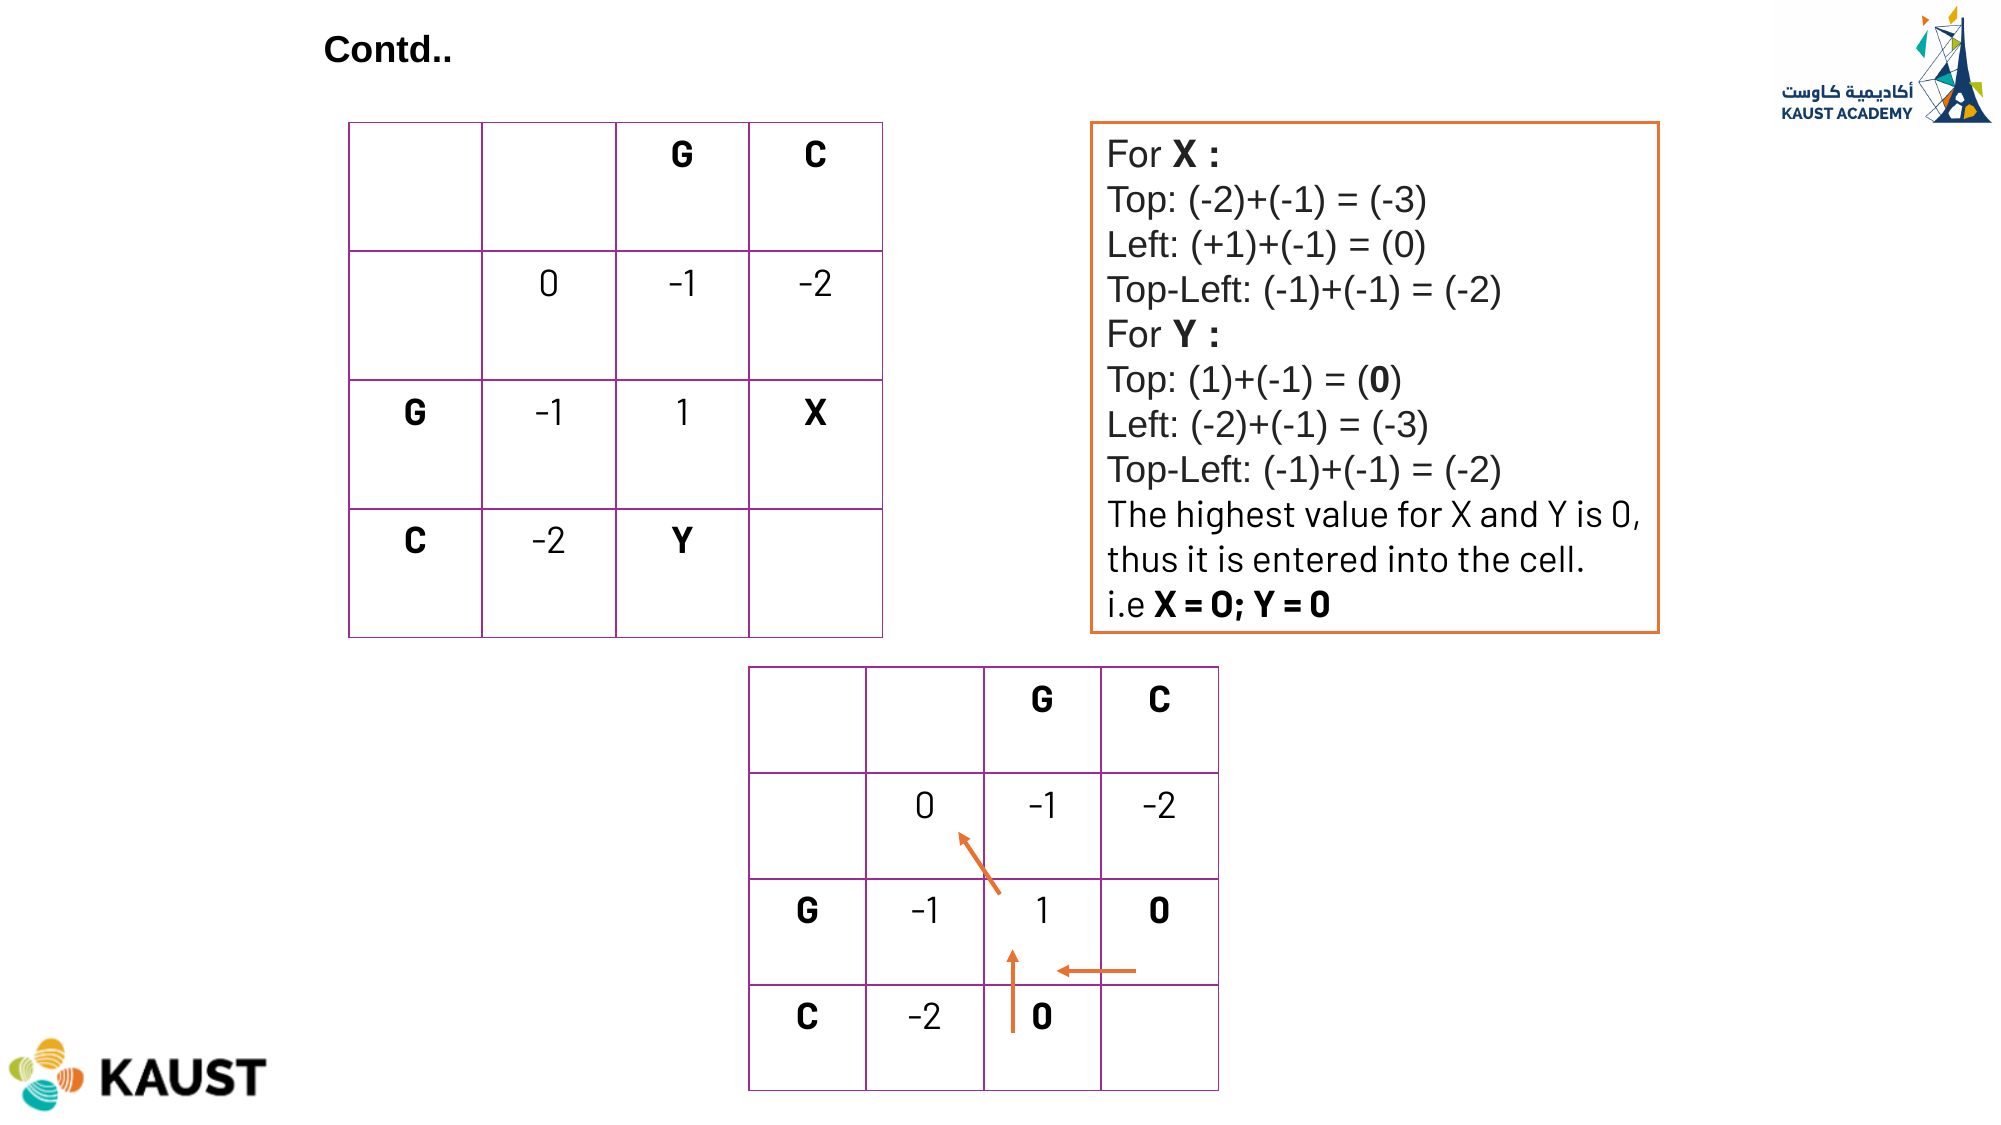

# Contd..
|  |  | G | C |
| --- | --- | --- | --- |
|  | 0 | -1 | -2 |
| G | -1 | 1 | X |
| C | -2 | Y |  |
For X :
Top: (-2)+(-1) = (-3)
Left: (+1)+(-1) = (0)
Top-Left: (-1)+(-1) = (-2)
For Y :
Top: (1)+(-1) = (0)
Left: (-2)+(-1) = (-3)
Top-Left: (-1)+(-1) = (-2)
The highest value for X and Y is 0, thus it is entered into the cell.
i.e X = O; Y = 0
|  |  | G | C |
| --- | --- | --- | --- |
|  | 0 | -1 | -2 |
| G | -1 | 1 | 0 |
| C | -2 | 0 |  |